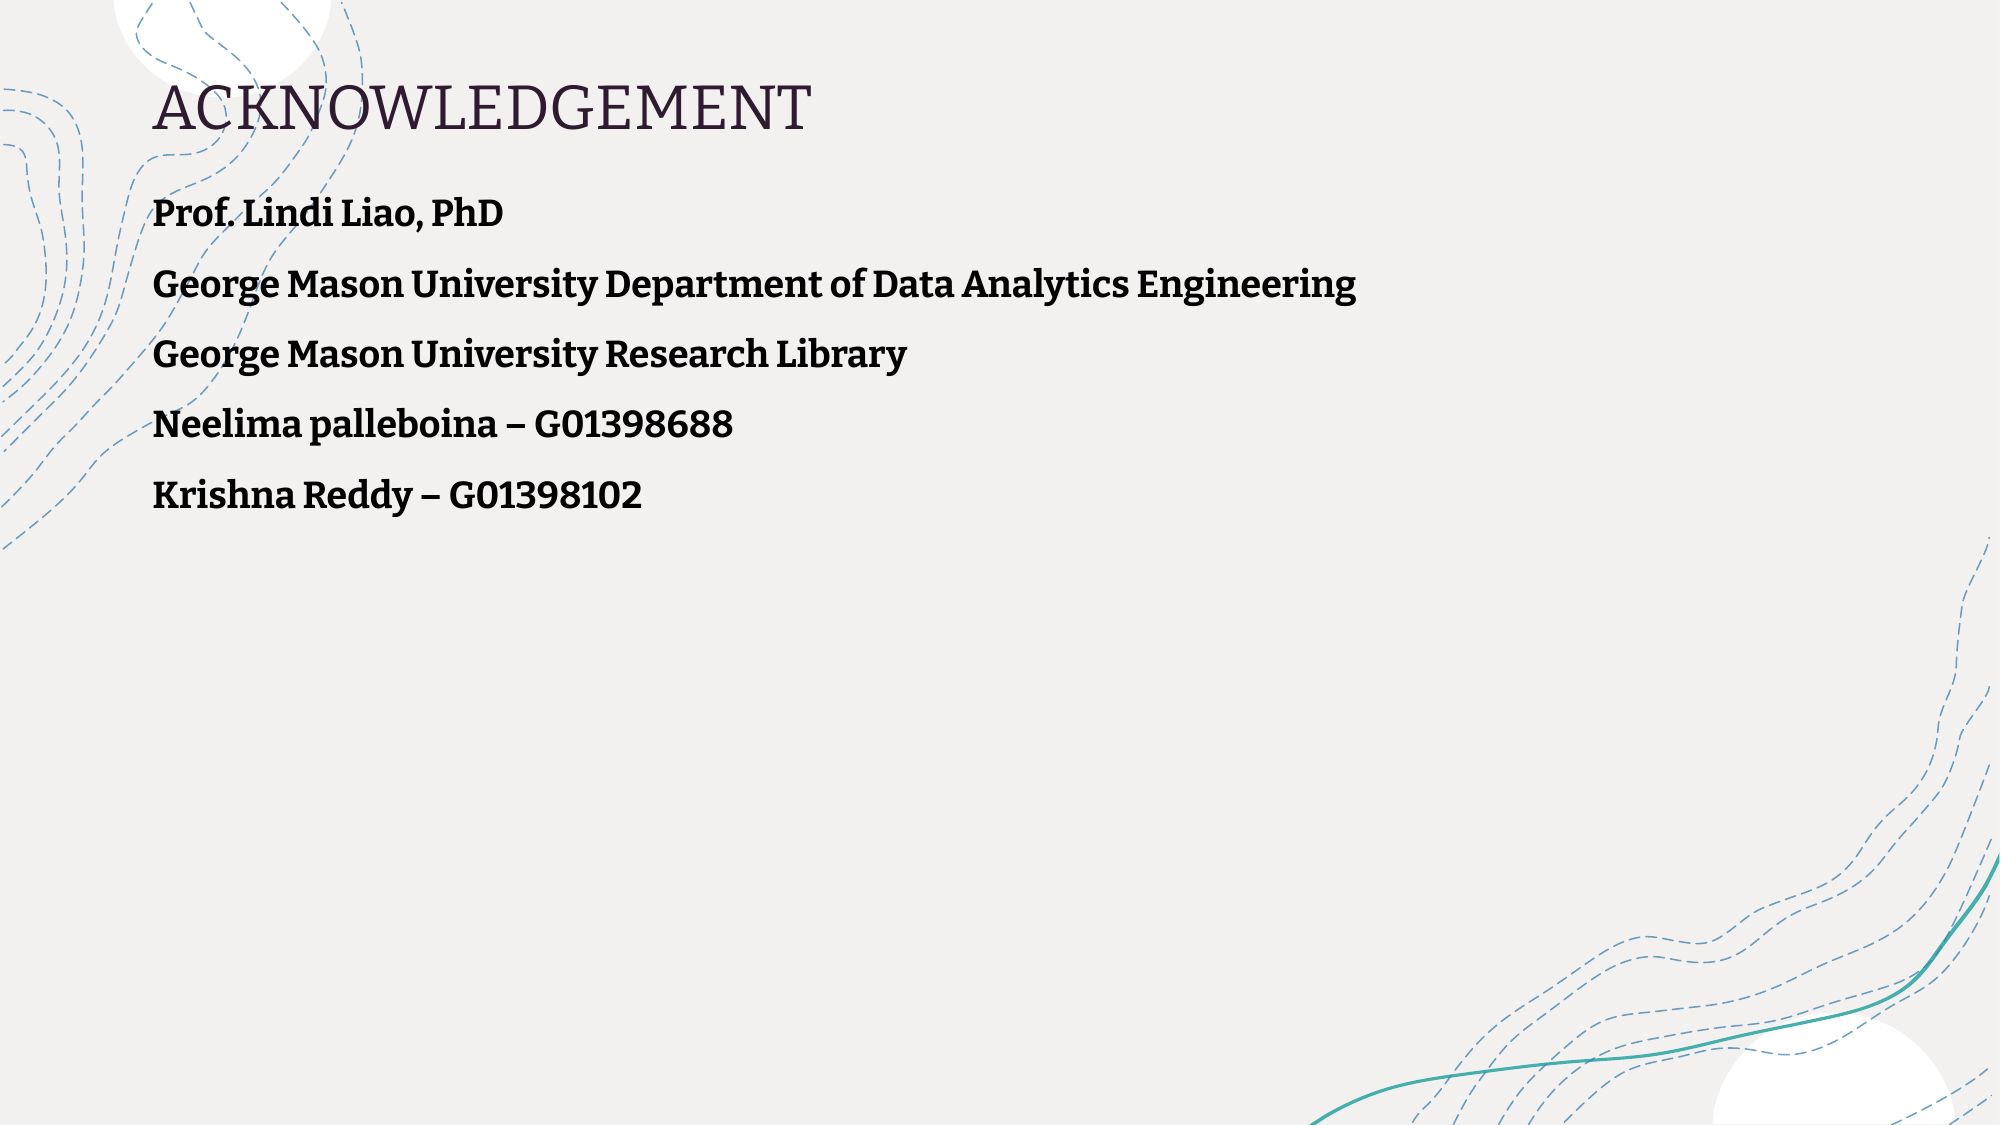

# ACKNOWLEDGEMENT
Prof. Lindi Liao, PhD
George Mason University Department of Data Analytics Engineering
George Mason University Research Library
Neelima palleboina – G01398688
Krishna Reddy – G01398102